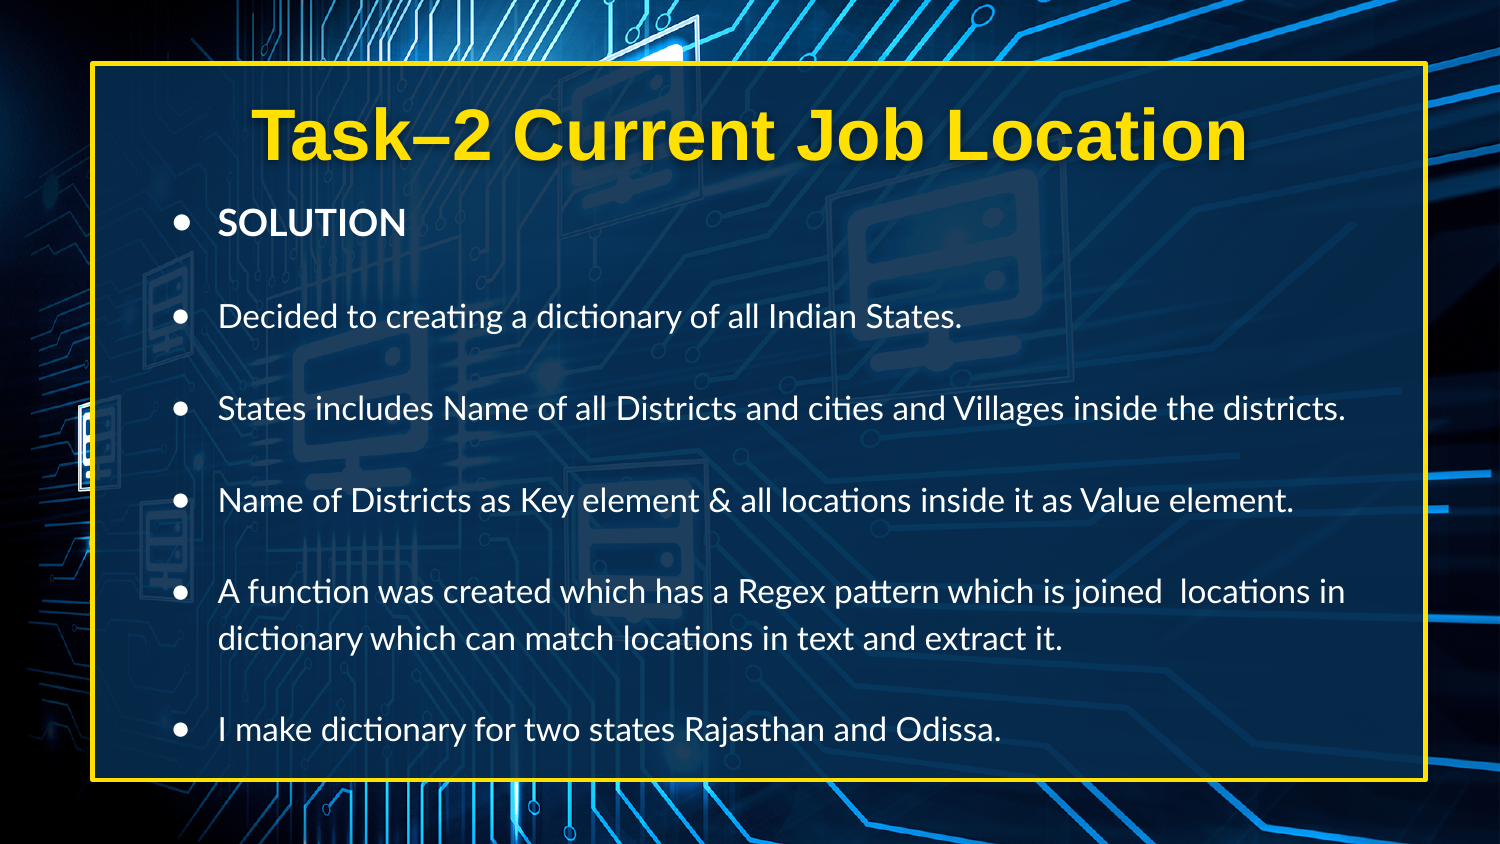

# Task–2 Current Job Location
SOLUTION

Decided to creating a dictionary of all Indian States.

States includes Name of all Districts and cities and Villages inside the districts.

Name of Districts as Key element & all locations inside it as Value element.

A function was created which has a Regex pattern which is joined  locations in dictionary which can match locations in text and extract it.

I make dictionary for two states Rajasthan and Odissa.